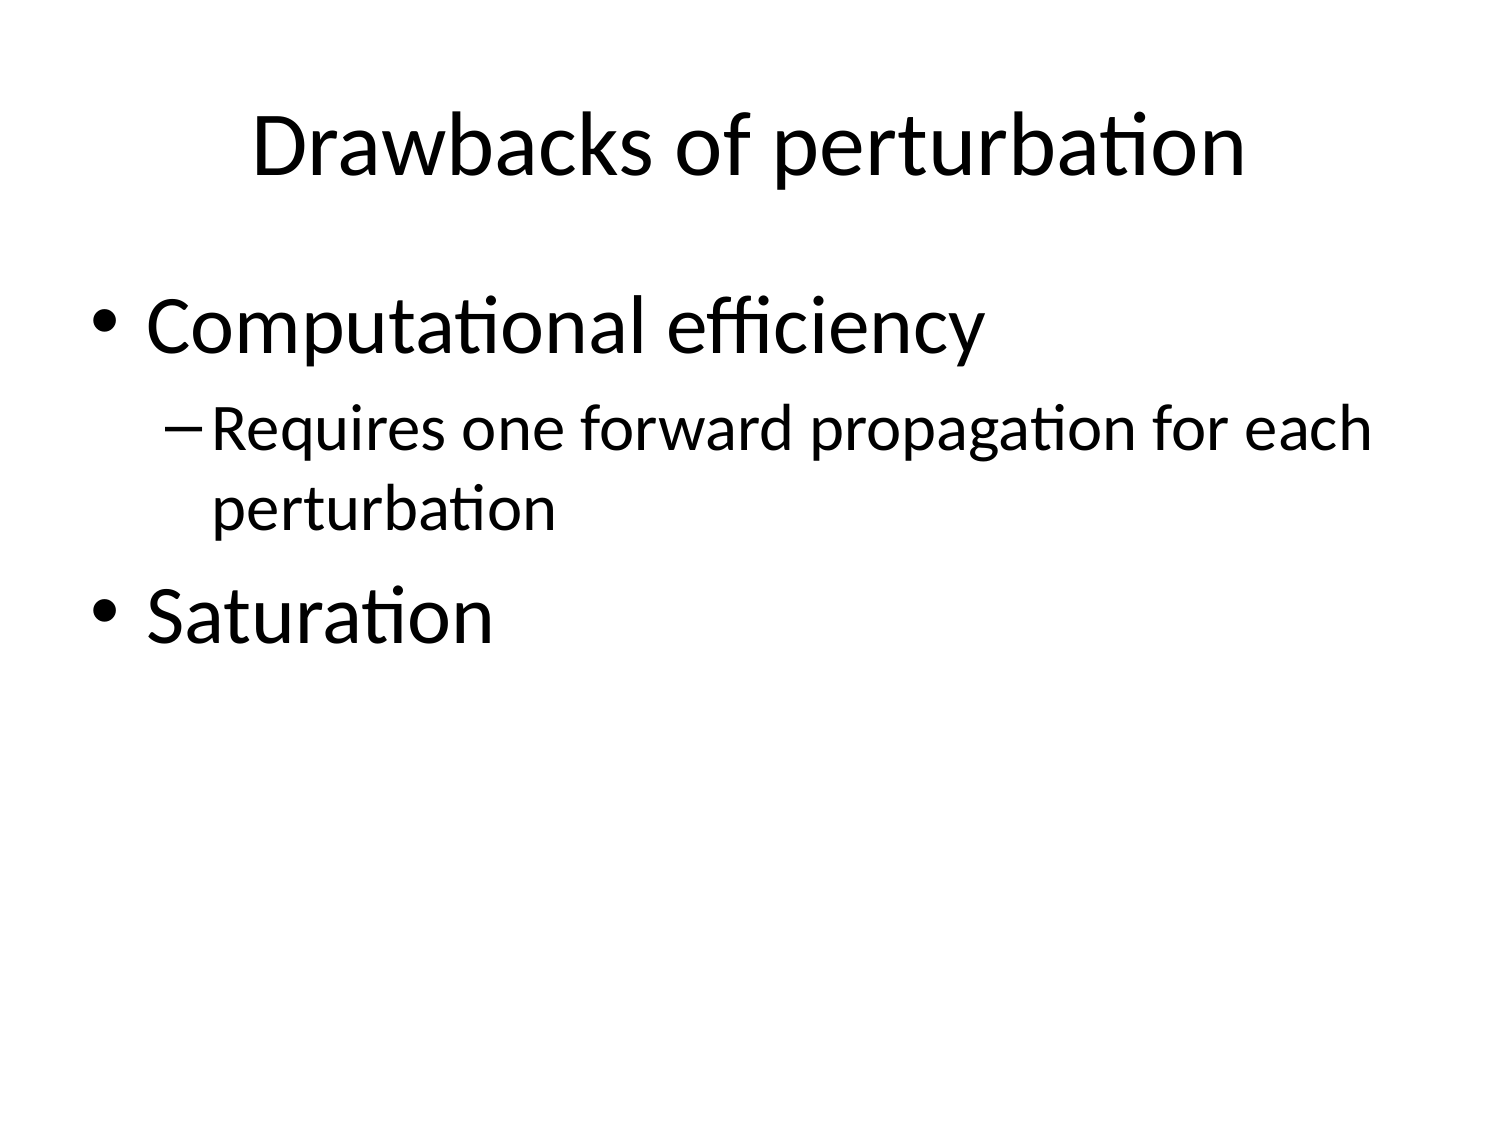

# Drawbacks of perturbation
Computational efficiency
Requires one forward propagation for each perturbation
Saturation